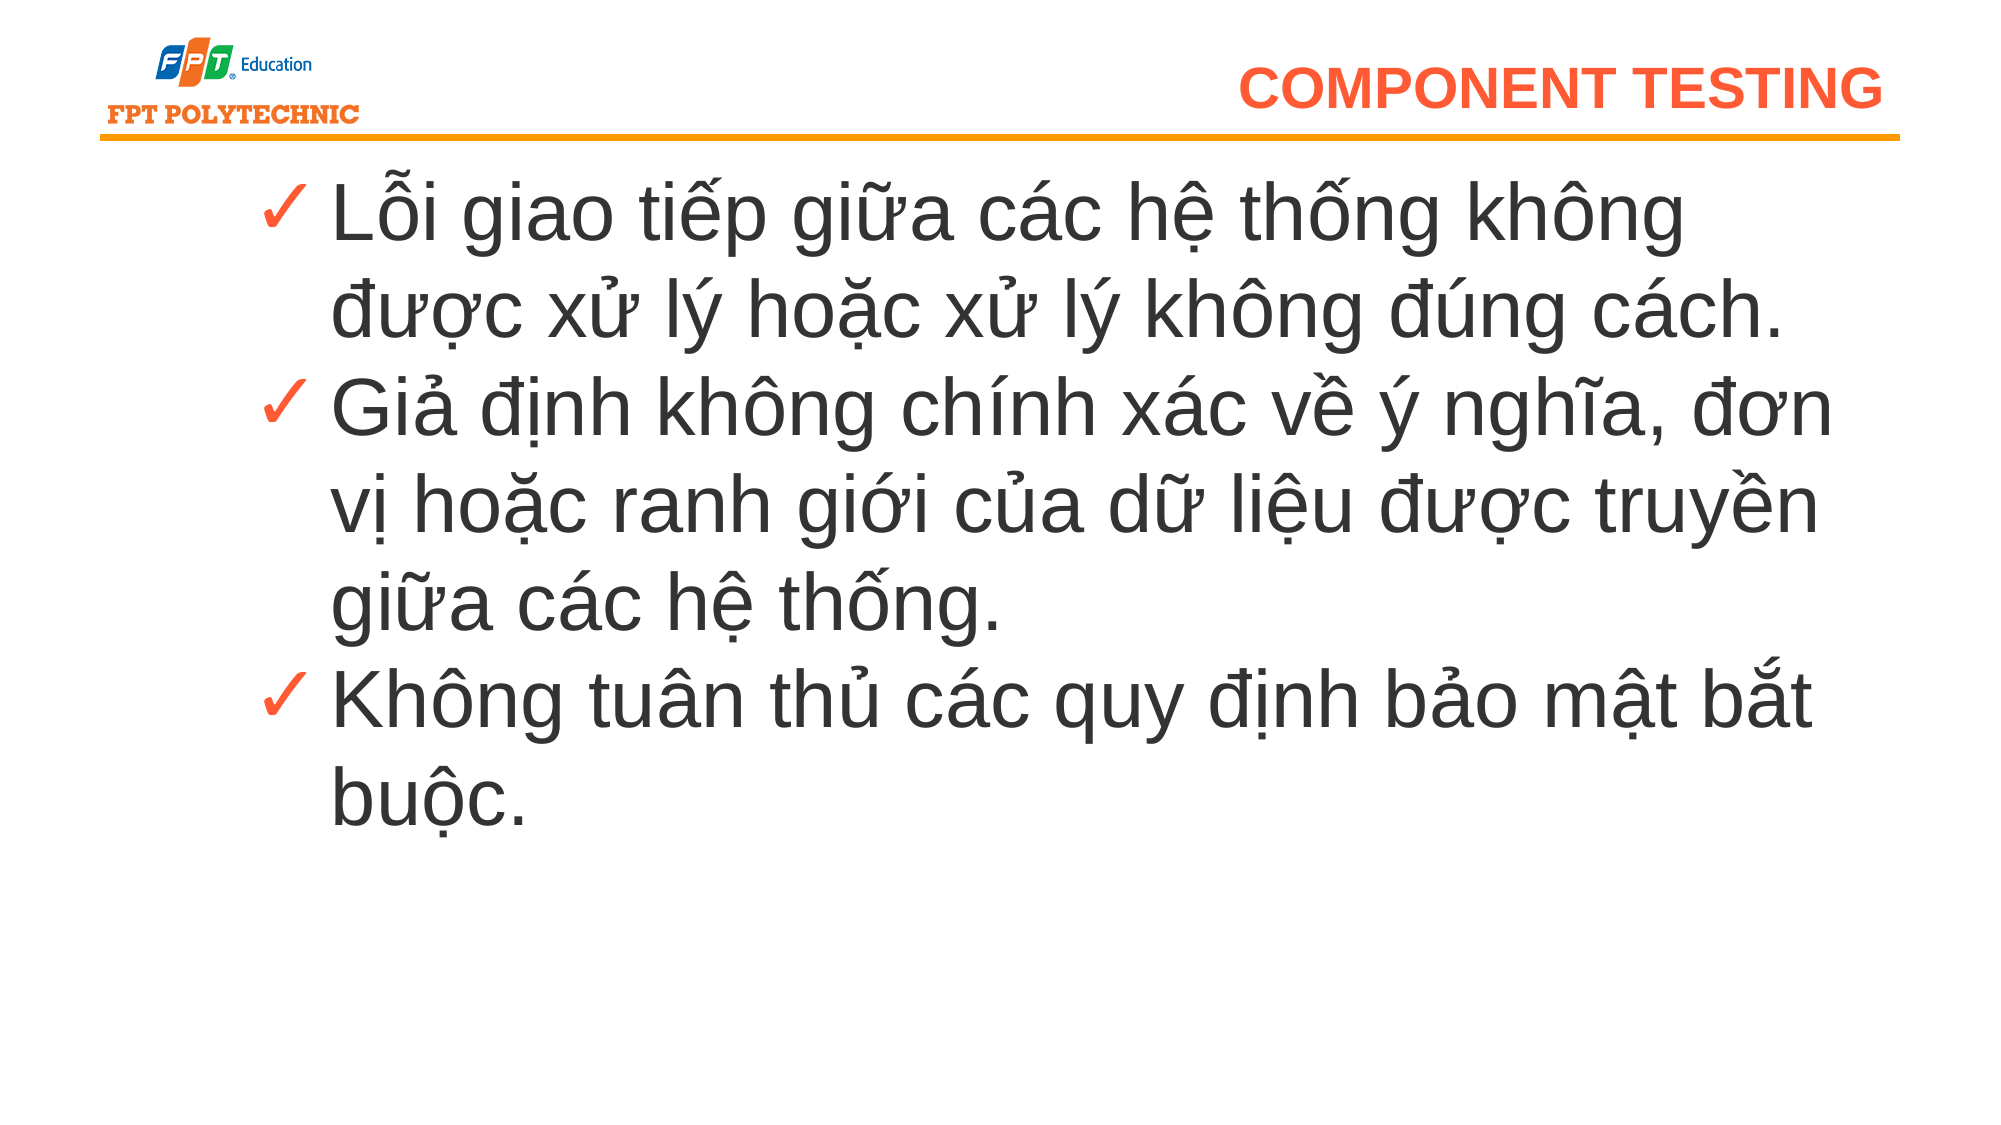

# component testing
Lỗi giao tiếp giữa các hệ thống không được xử lý hoặc xử lý không đúng cách.
Giả định không chính xác về ý nghĩa, đơn vị hoặc ranh giới của dữ liệu được truyền giữa các hệ thống.
Không tuân thủ các quy định bảo mật bắt buộc.